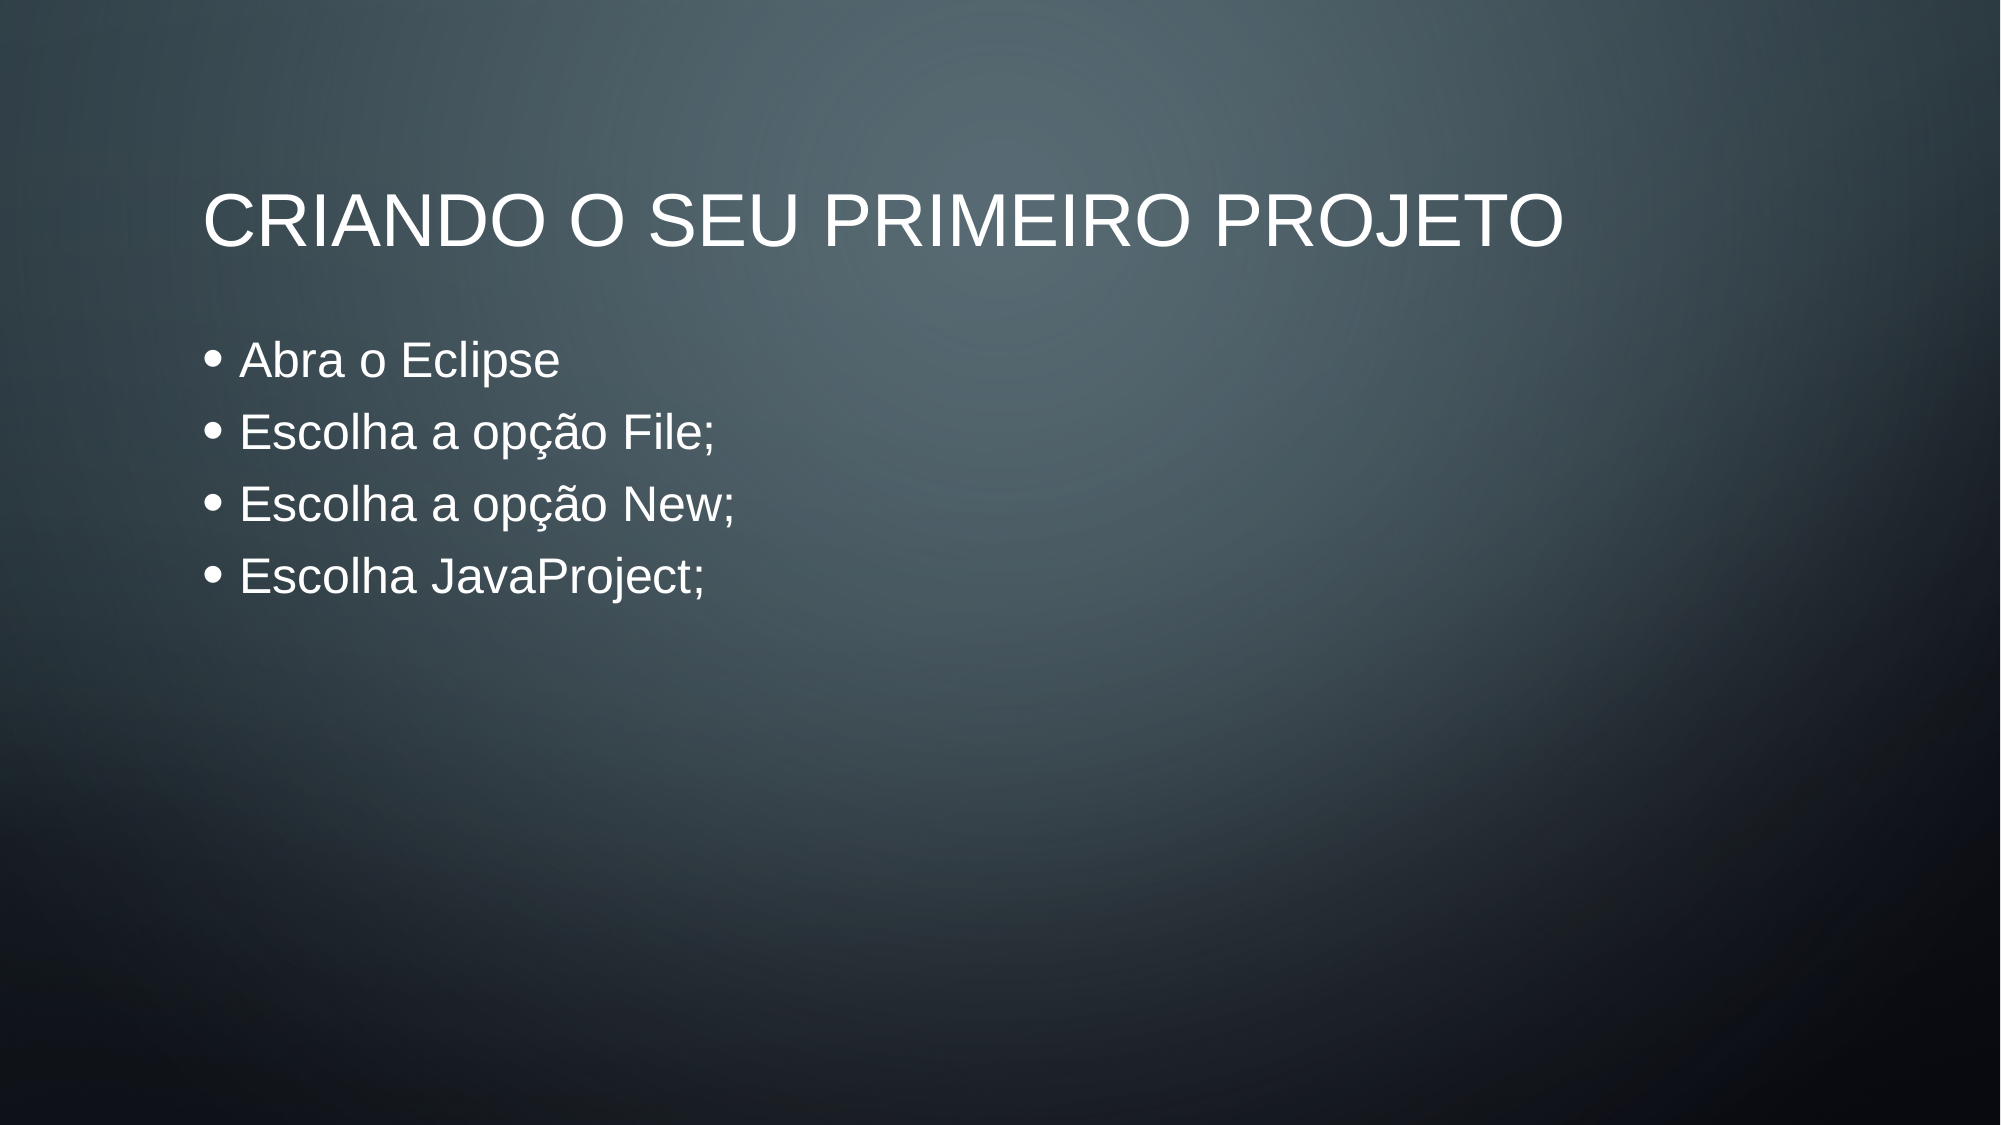

# CRIANDO O SEU PRIMEIRO PROJETO
Abra o Eclipse
Escolha a opção File;
Escolha a opção New;
Escolha JavaProject;